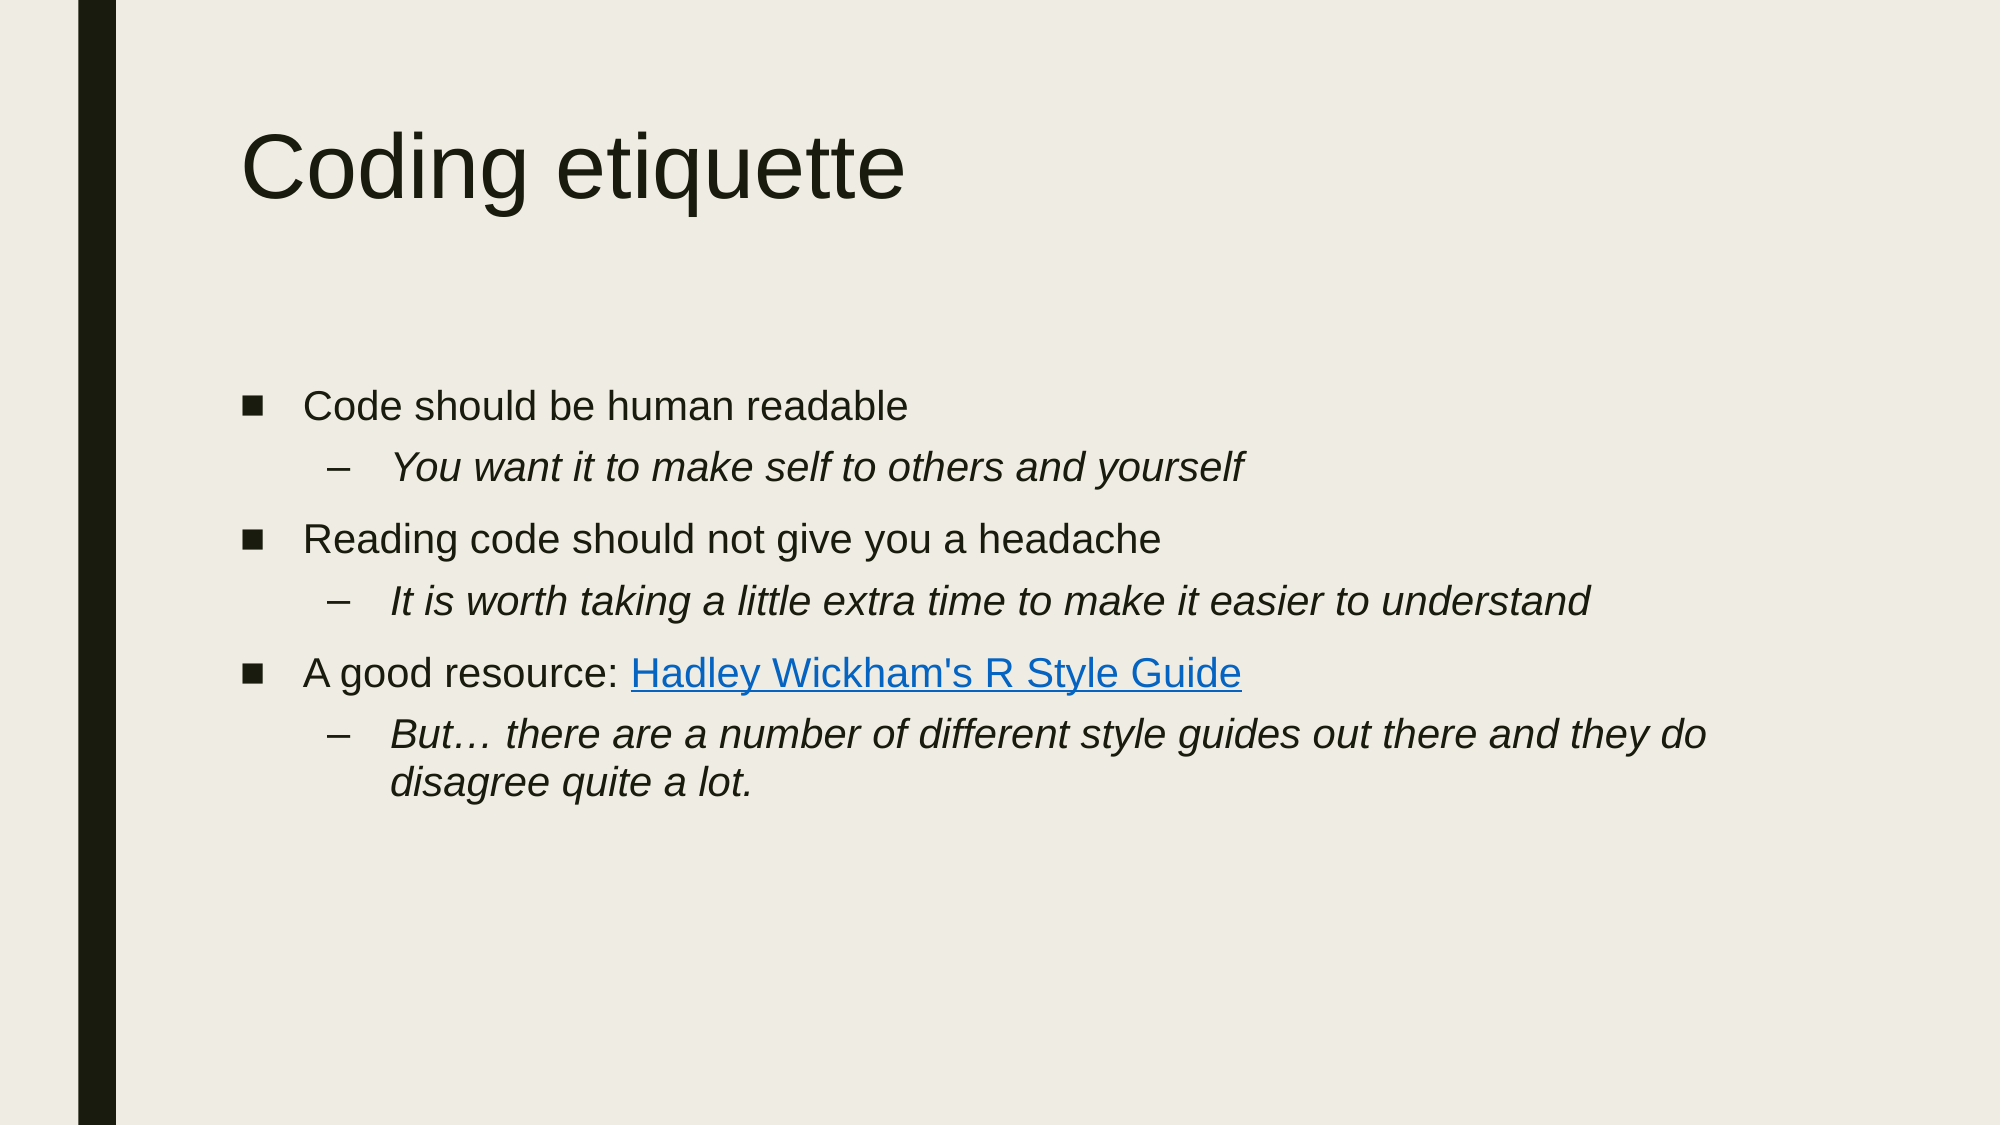

# Coding etiquette
Code should be human readable
You want it to make self to others and yourself
Reading code should not give you a headache
It is worth taking a little extra time to make it easier to understand
A good resource: Hadley Wickham's R Style Guide
But… there are a number of different style guides out there and they do disagree quite a lot.